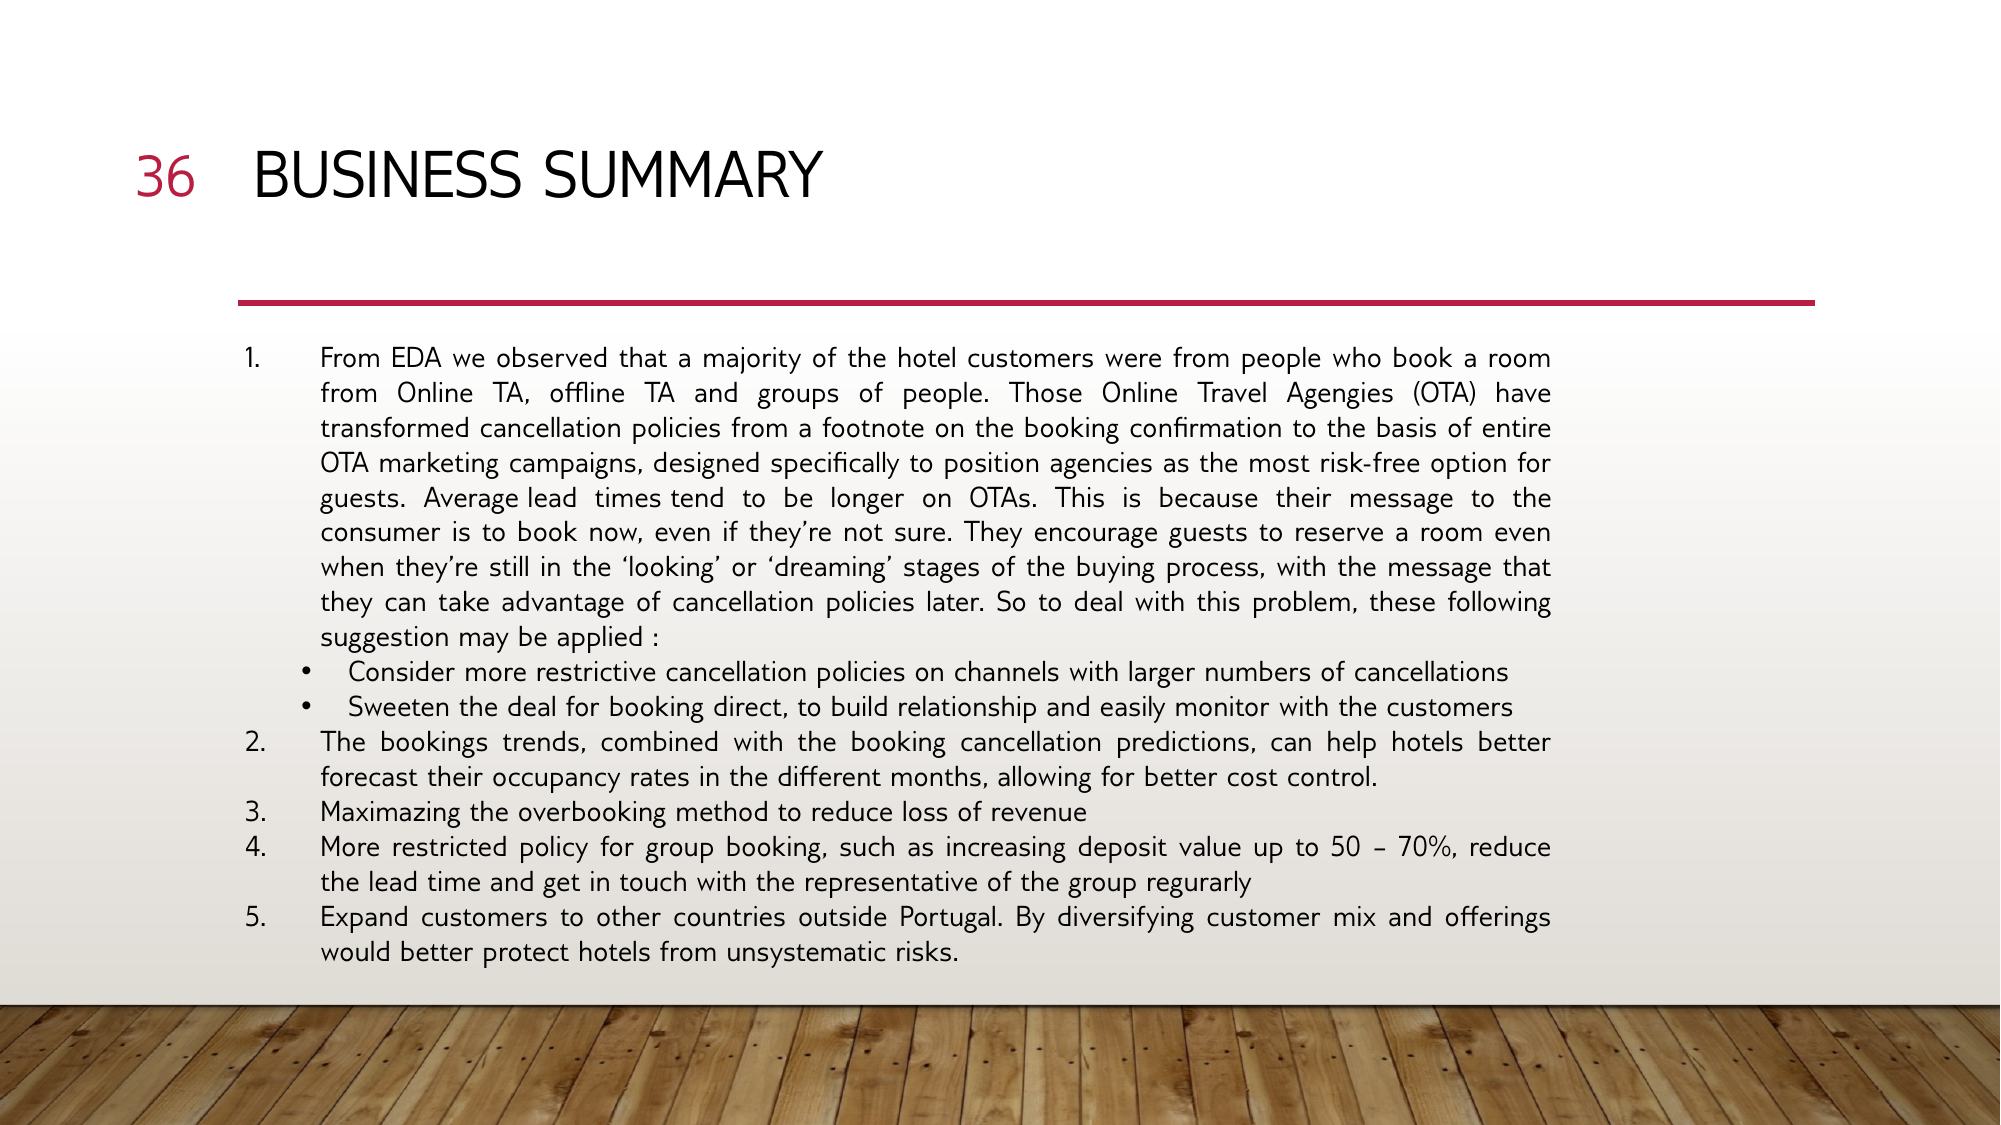

36
# Business summary
From EDA we observed that a majority of the hotel customers were from people who book a room from Online TA, offline TA and groups of people. Those Online Travel Agengies (OTA) have transformed cancellation policies from a footnote on the booking confirmation to the basis of entire OTA marketing campaigns, designed specifically to position agencies as the most risk-free option for guests. Average lead times tend to be longer on OTAs. This is because their message to the consumer is to book now, even if they’re not sure. They encourage guests to reserve a room even when they’re still in the ‘looking’ or ‘dreaming’ stages of the buying process, with the message that they can take advantage of cancellation policies later. So to deal with this problem, these following suggestion may be applied :
Consider more restrictive cancellation policies on channels with larger numbers of cancellations
Sweeten the deal for booking direct, to build relationship and easily monitor with the customers
The bookings trends, combined with the booking cancellation predictions, can help hotels better forecast their occupancy rates in the different months, allowing for better cost control.
Maximazing the overbooking method to reduce loss of revenue
More restricted policy for group booking, such as increasing deposit value up to 50 – 70%, reduce the lead time and get in touch with the representative of the group regurarly
Expand customers to other countries outside Portugal. By diversifying customer mix and offerings would better protect hotels from unsystematic risks.